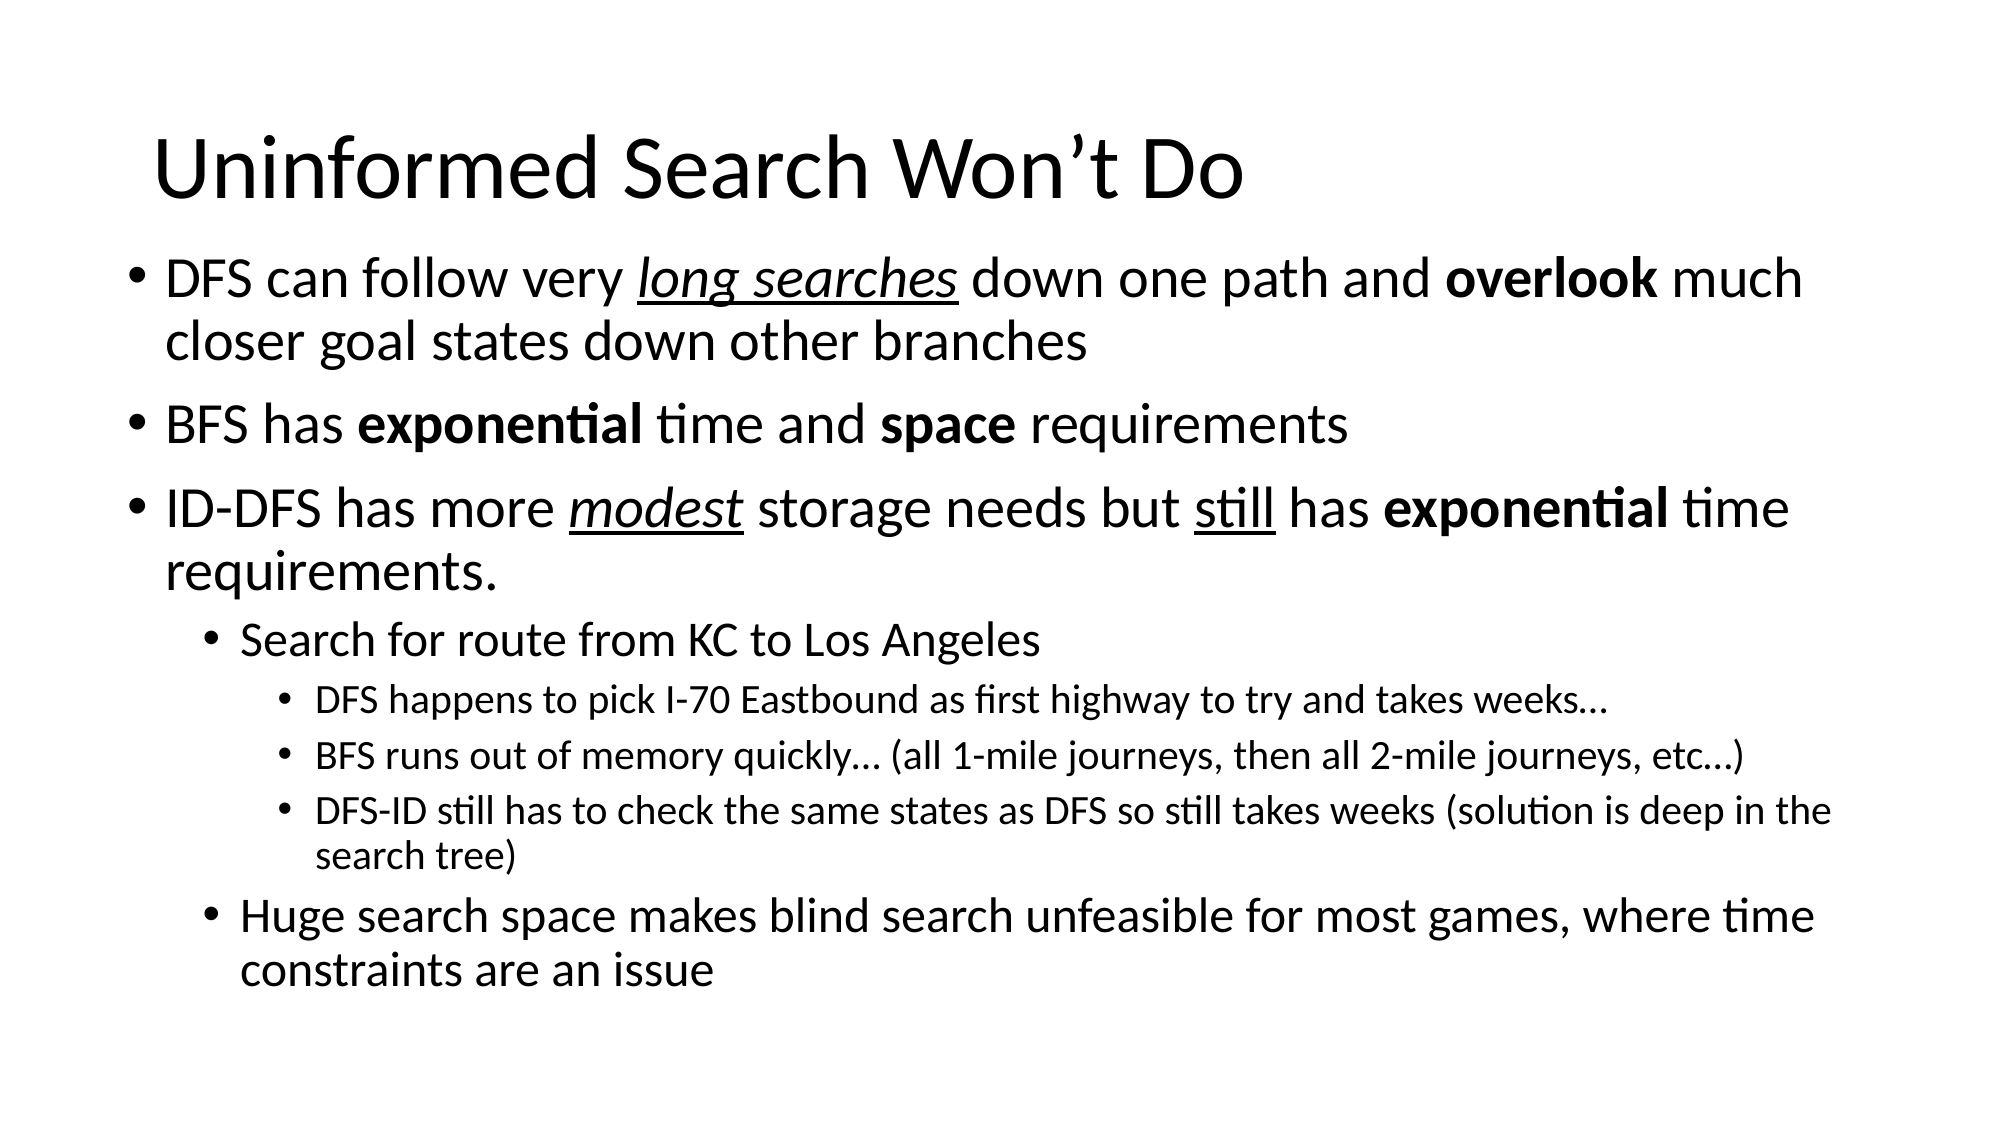

# Uninformed Search Won’t Do
DFS can follow very long searches down one path and overlook much closer goal states down other branches
BFS has exponential time and space requirements
ID-DFS has more modest storage needs but still has exponential time requirements.
Search for route from KC to Los Angeles
DFS happens to pick I-70 Eastbound as first highway to try and takes weeks…
BFS runs out of memory quickly… (all 1-mile journeys, then all 2-mile journeys, etc…)
DFS-ID still has to check the same states as DFS so still takes weeks (solution is deep in the search tree)
Huge search space makes blind search unfeasible for most games, where time constraints are an issue